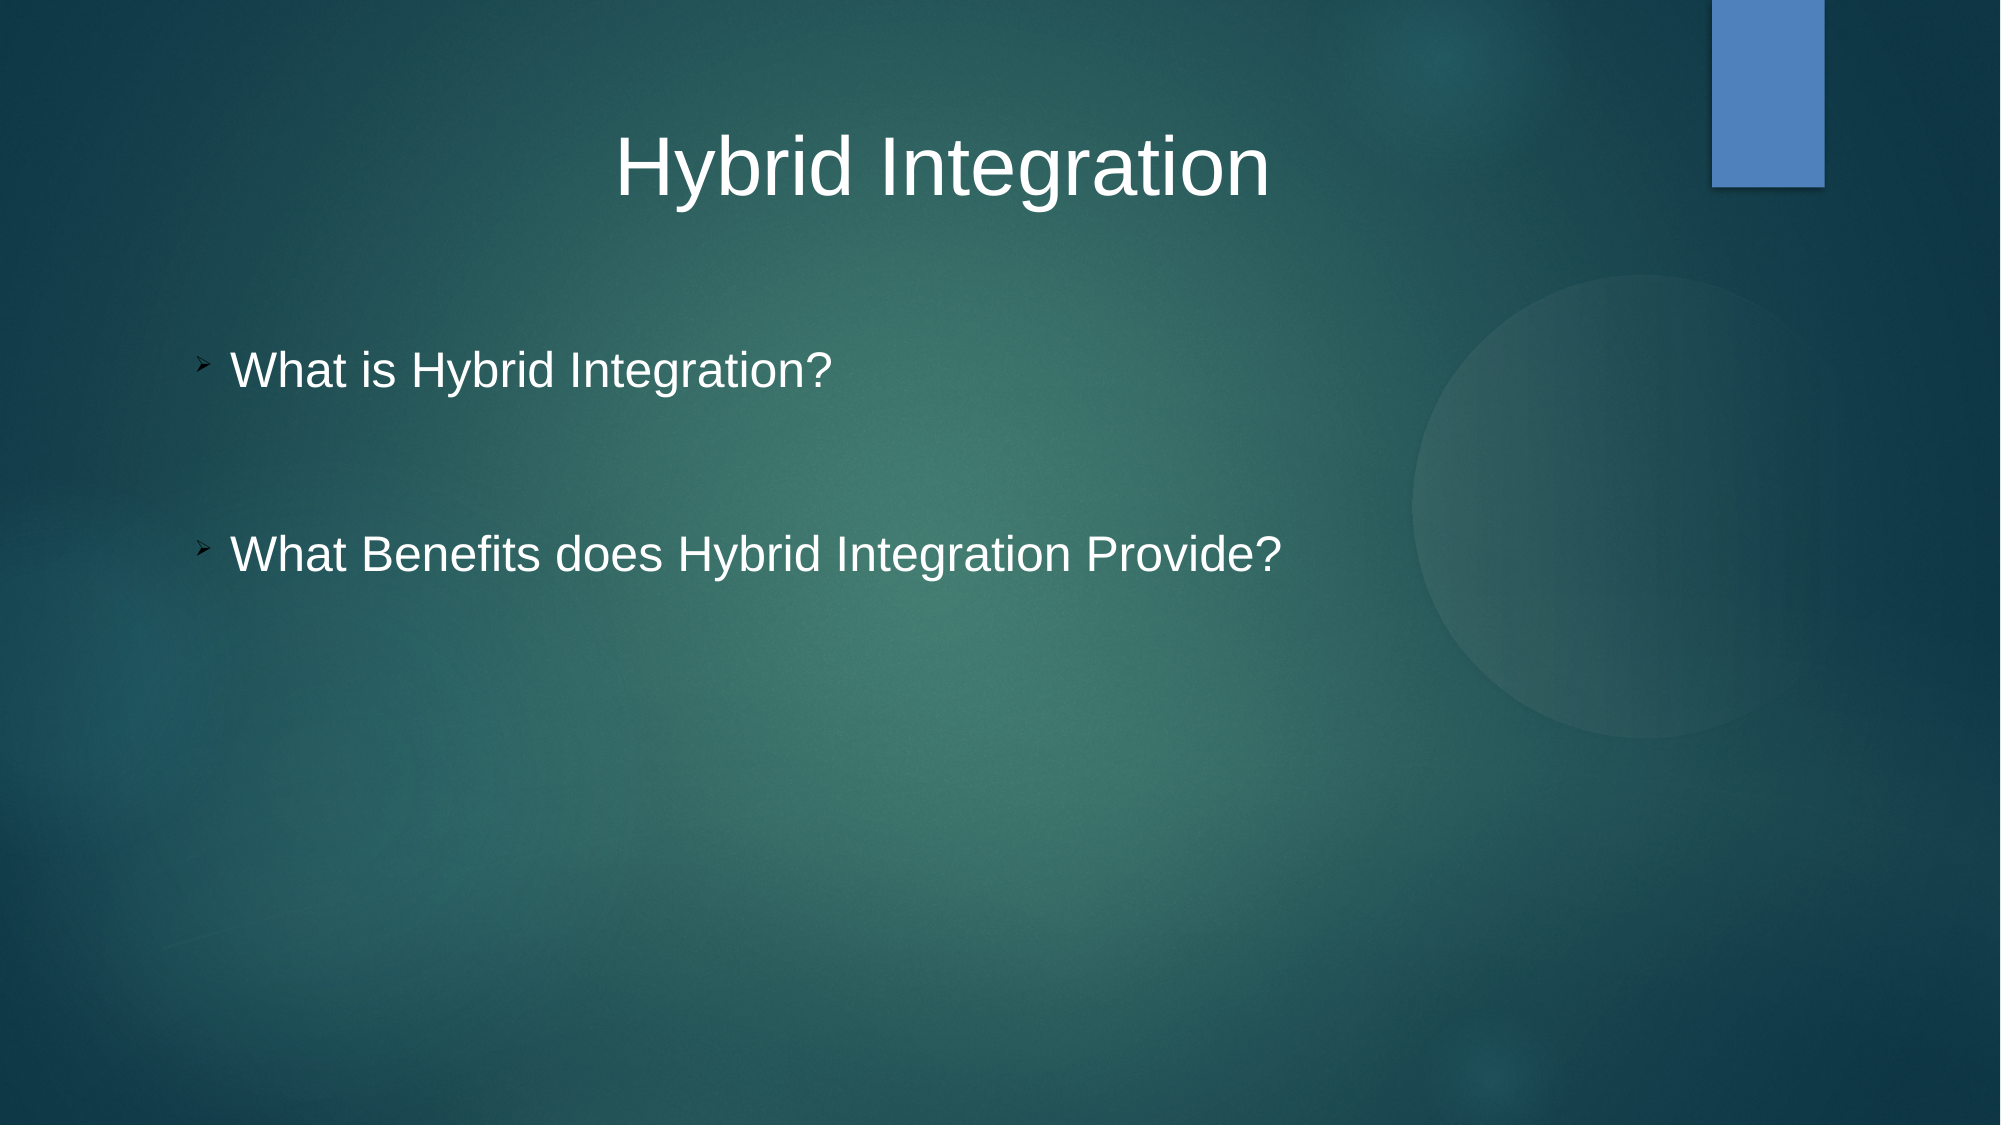

Hybrid Integration

What is Hybrid Integration?

What Benefits does Hybrid Integration Provide?